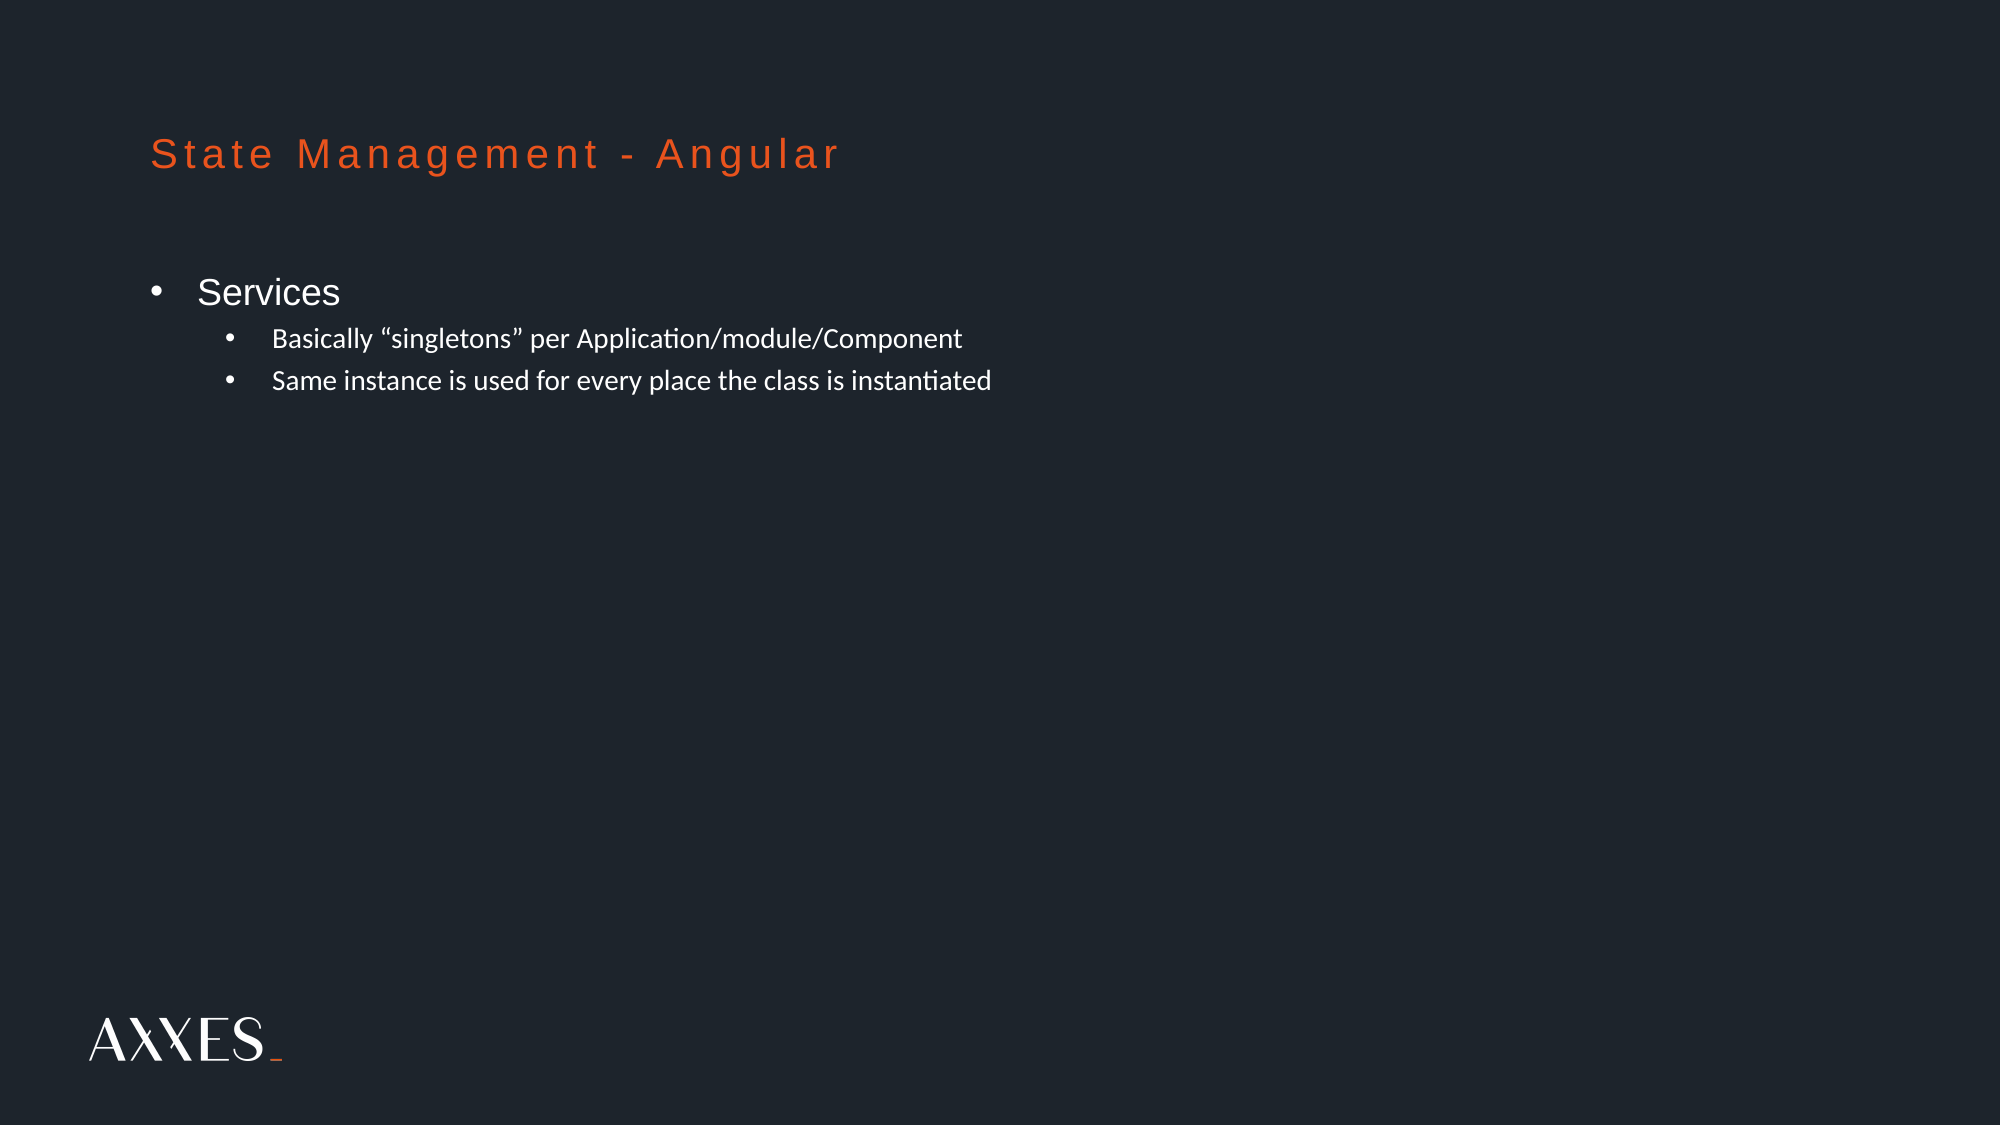

# State Management - Angular
Services
Basically “singletons” per Application/module/Component
Same instance is used for every place the class is instantiated